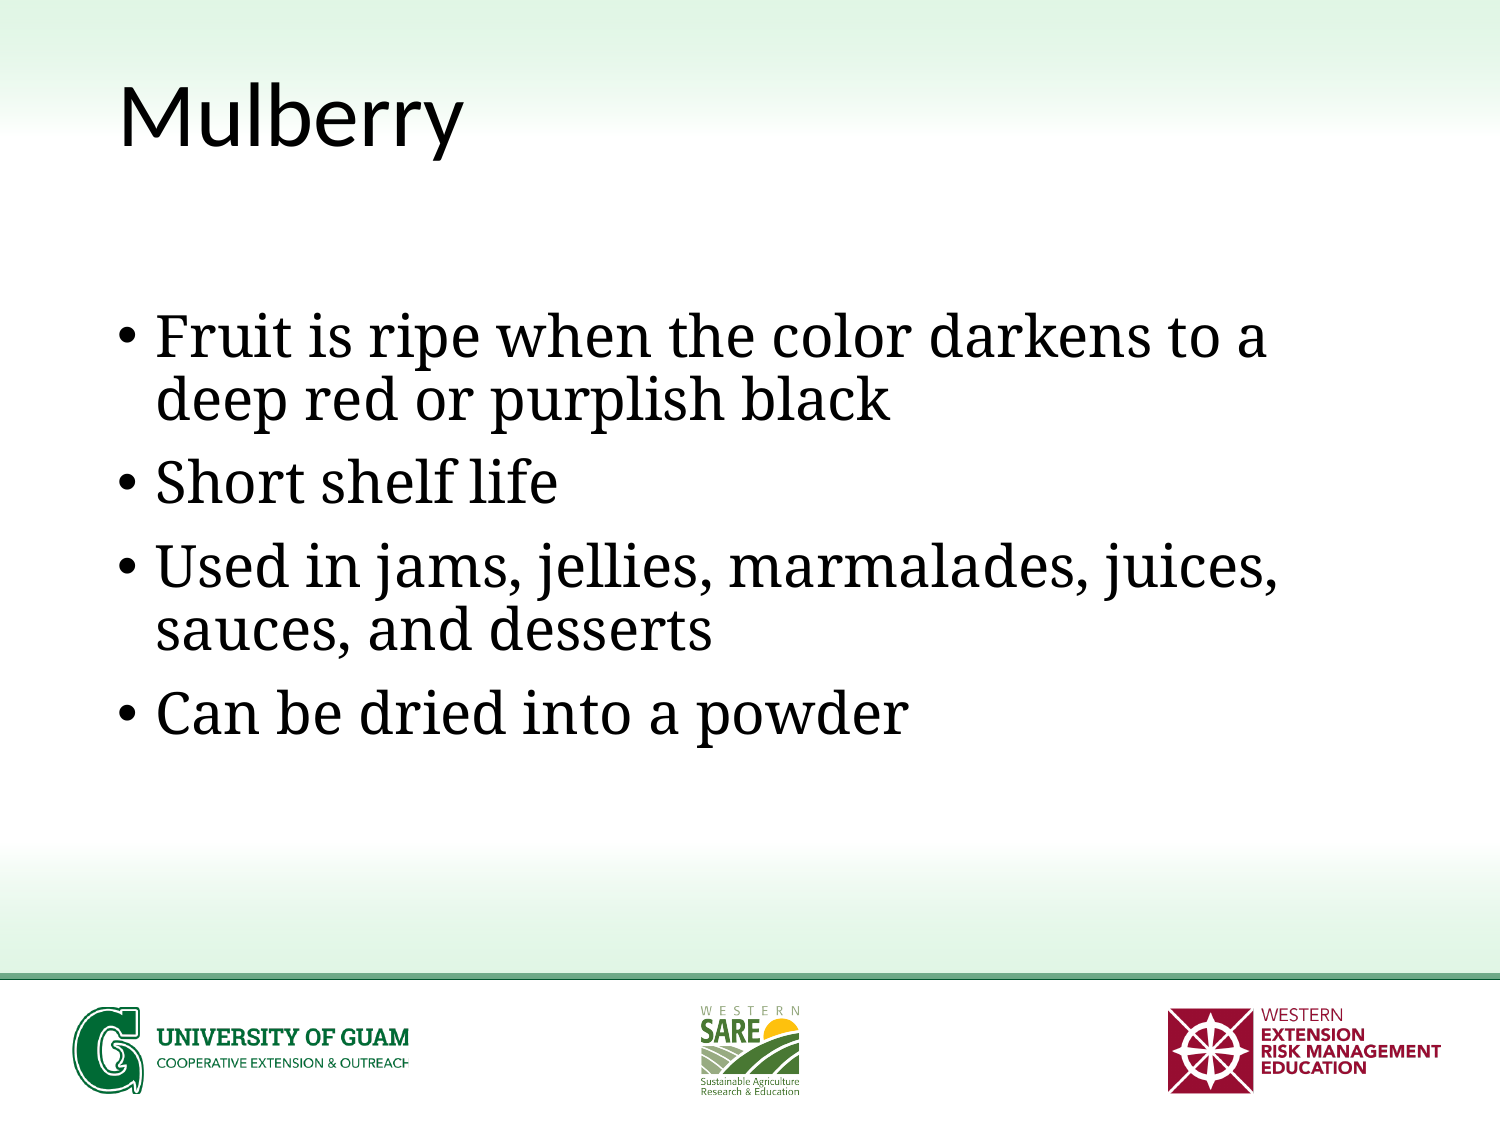

# Mulberry
Fruit is ripe when the color darkens to a deep red or purplish black
Short shelf life
Used in jams, jellies, marmalades, juices, sauces, and desserts
Can be dried into a powder